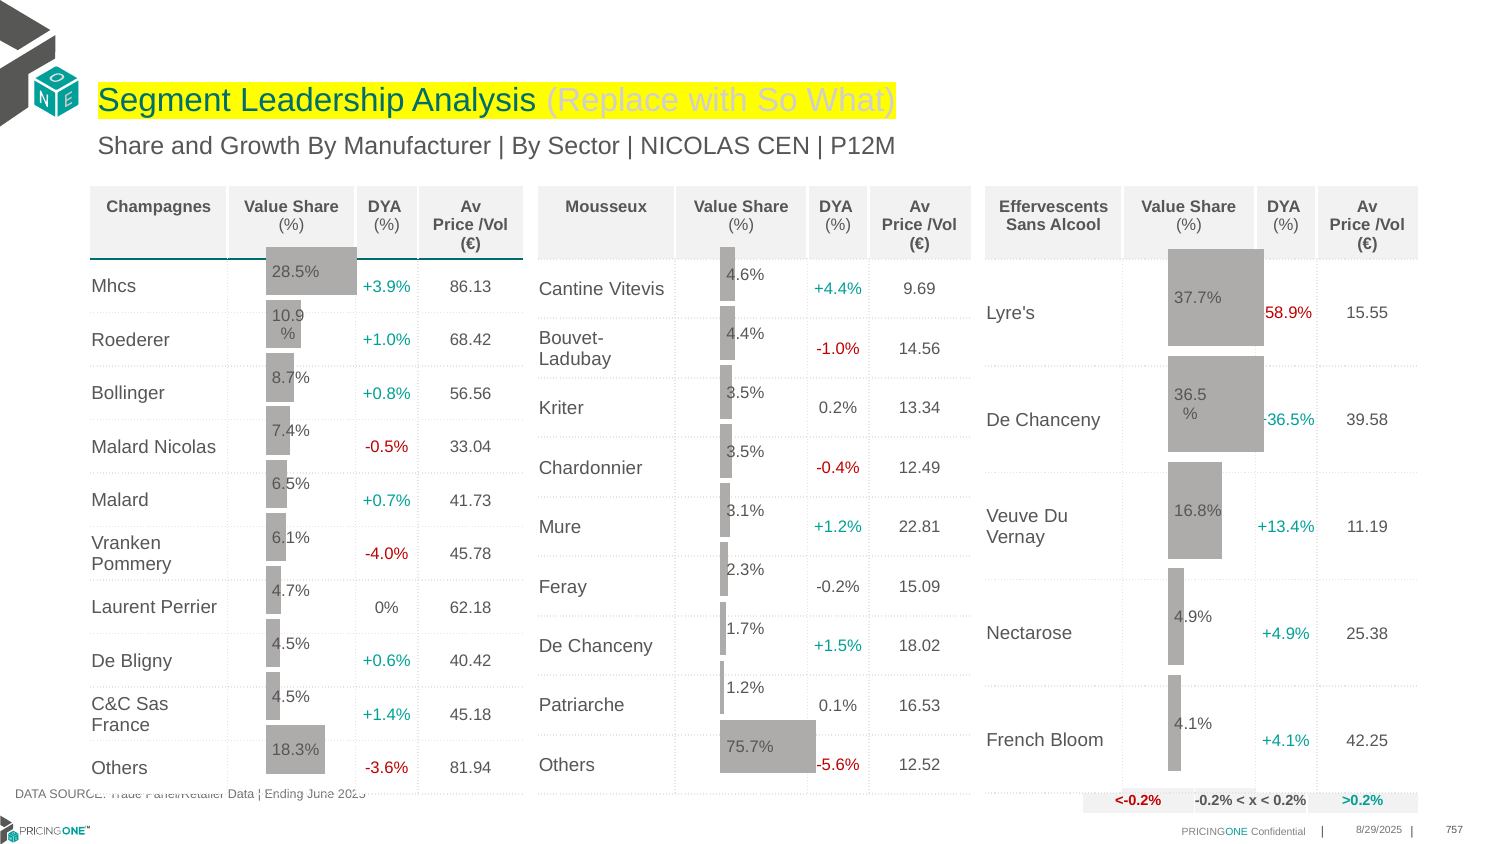

# Segment Leadership Analysis (Replace with So What)
Share and Growth By Manufacturer | By Sector | NICOLAS CEN | P12M
| Mousseux | Value Share (%) | DYA (%) | Av Price /Vol (€) |
| --- | --- | --- | --- |
| Cantine Vitevis |  | +4.4% | 9.69 |
| Bouvet-Ladubay |  | -1.0% | 14.56 |
| Kriter |  | 0.2% | 13.34 |
| Chardonnier |  | -0.4% | 12.49 |
| Mure |  | +1.2% | 22.81 |
| Feray |  | -0.2% | 15.09 |
| De Chanceny |  | +1.5% | 18.02 |
| Patriarche |  | 0.1% | 16.53 |
| Others |  | -5.6% | 12.52 |
| Champagnes | Value Share (%) | DYA (%) | Av Price /Vol (€) |
| --- | --- | --- | --- |
| Mhcs |  | +3.9% | 86.13 |
| Roederer |  | +1.0% | 68.42 |
| Bollinger |  | +0.8% | 56.56 |
| Malard Nicolas |  | -0.5% | 33.04 |
| Malard |  | +0.7% | 41.73 |
| Vranken Pommery |  | -4.0% | 45.78 |
| Laurent Perrier |  | 0% | 62.18 |
| De Bligny |  | +0.6% | 40.42 |
| C&C Sas France |  | +1.4% | 45.18 |
| Others |  | -3.6% | 81.94 |
| Effervescents Sans Alcool | Value Share (%) | DYA (%) | Av Price /Vol (€) |
| --- | --- | --- | --- |
| Lyre's |  | -58.9% | 15.55 |
| De Chanceny |  | +36.5% | 39.58 |
| Veuve Du Vernay |  | +13.4% | 11.19 |
| Nectarose |  | +4.9% | 25.38 |
| French Bloom |  | +4.1% | 42.25 |

### Chart

| Category | Champagnes | NICOLAS CEN |
|---|---|
| None | 0.2848965367457443 |

### Chart

| Category | Mousseux | NICOLAS CEN |
|---|---|
| None | 0.04552477531390769 |

### Chart

| Category | Effervescents Sans Alcool | NICOLAS CEN |
|---|---|
| None | 0.37696969696969695 |
DATA SOURCE: Trade Panel/Retailer Data | Ending June 2025
| <-0.2% | -0.2% < x < 0.2% | >0.2% |
| --- | --- | --- |

8/29/2025
757